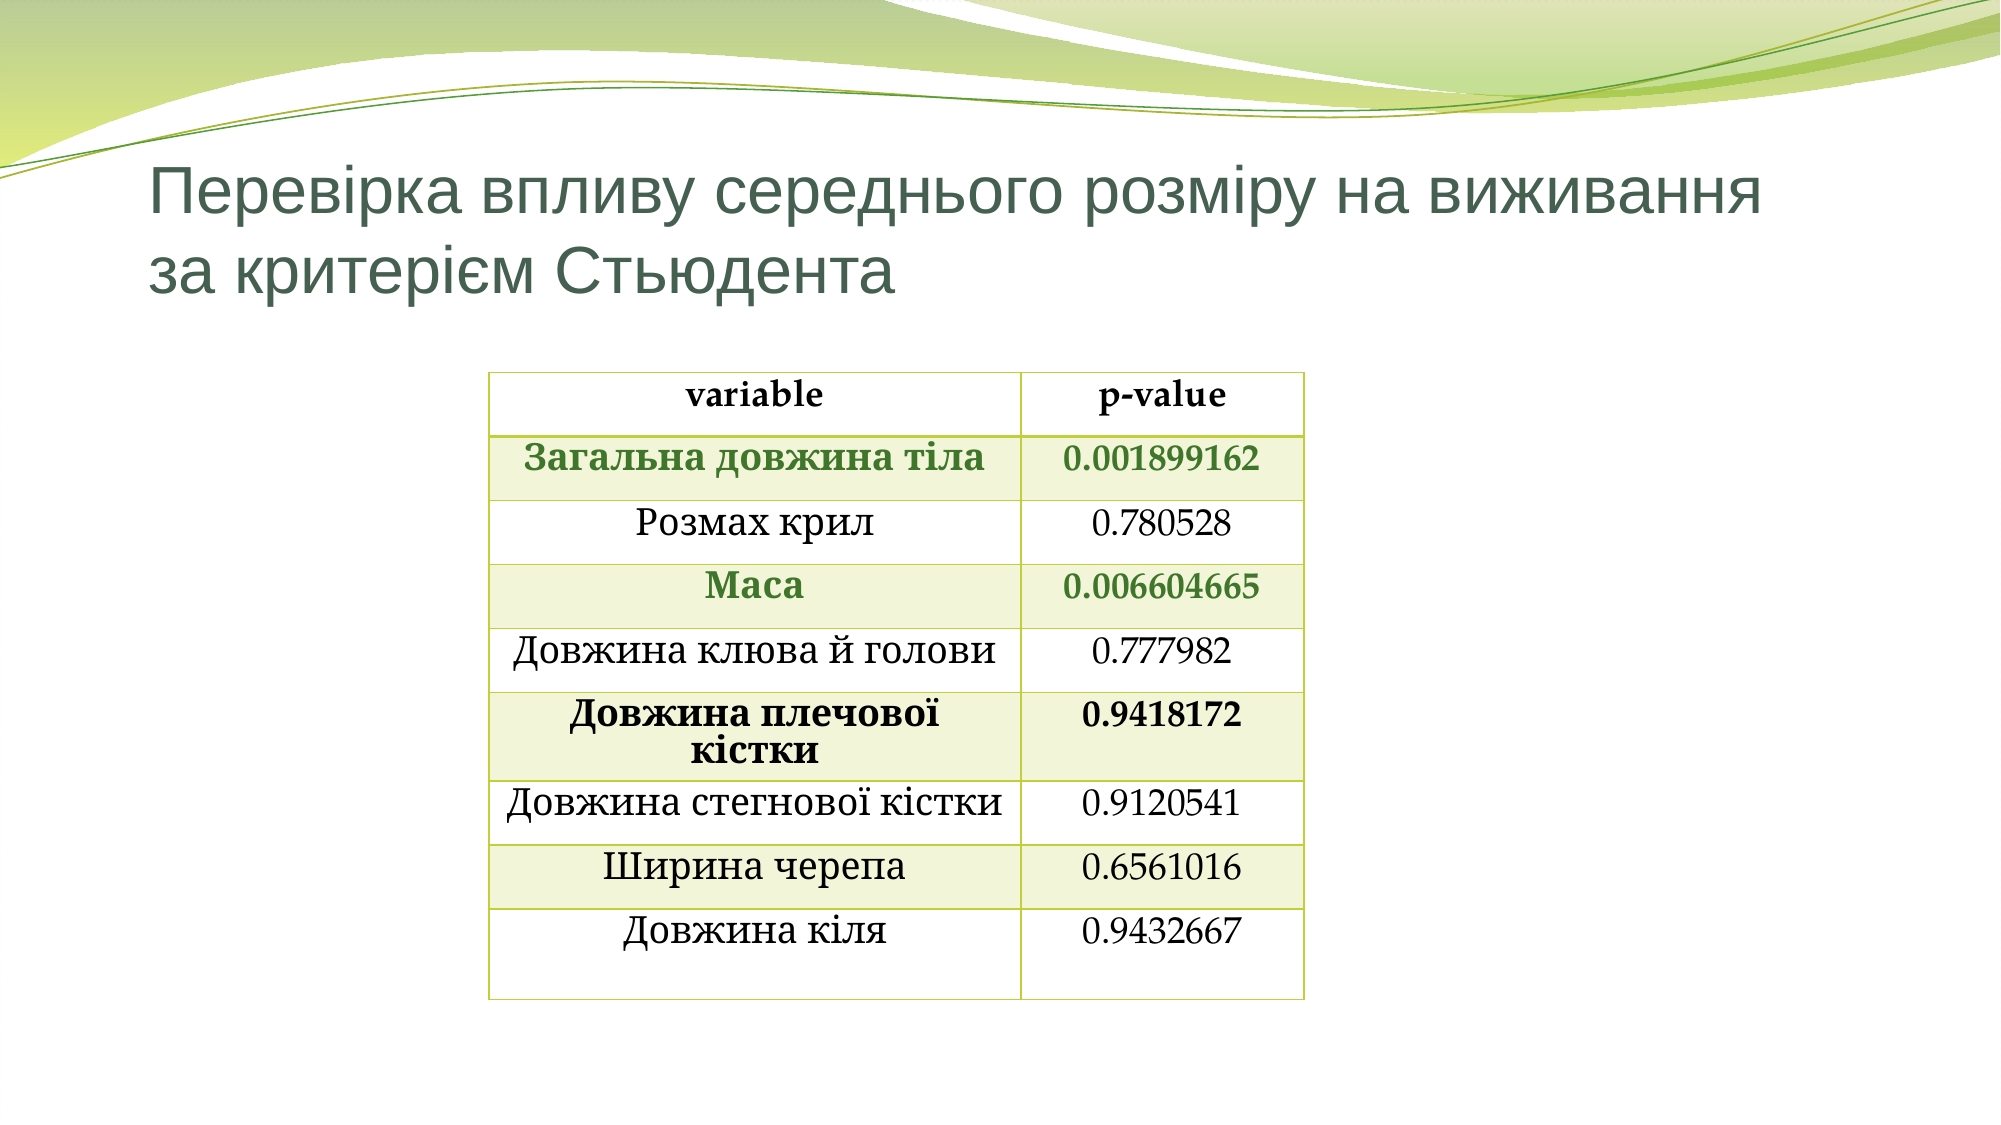

# Перевірка впливу середнього розміру на виживання за критерієм Стьюдента
| variable | p-value |
| --- | --- |
| Загальна довжина тіла | 0.001899162 |
| Розмах крил | 0.780528 |
| Маса | 0.006604665 |
| Довжина клюва й голови | 0.777982 |
| Довжина плечової кістки | 0.9418172 |
| Довжина стегнової кістки | 0.9120541 |
| Ширина черепа | 0.6561016 |
| Довжина кіля | 0.9432667 |